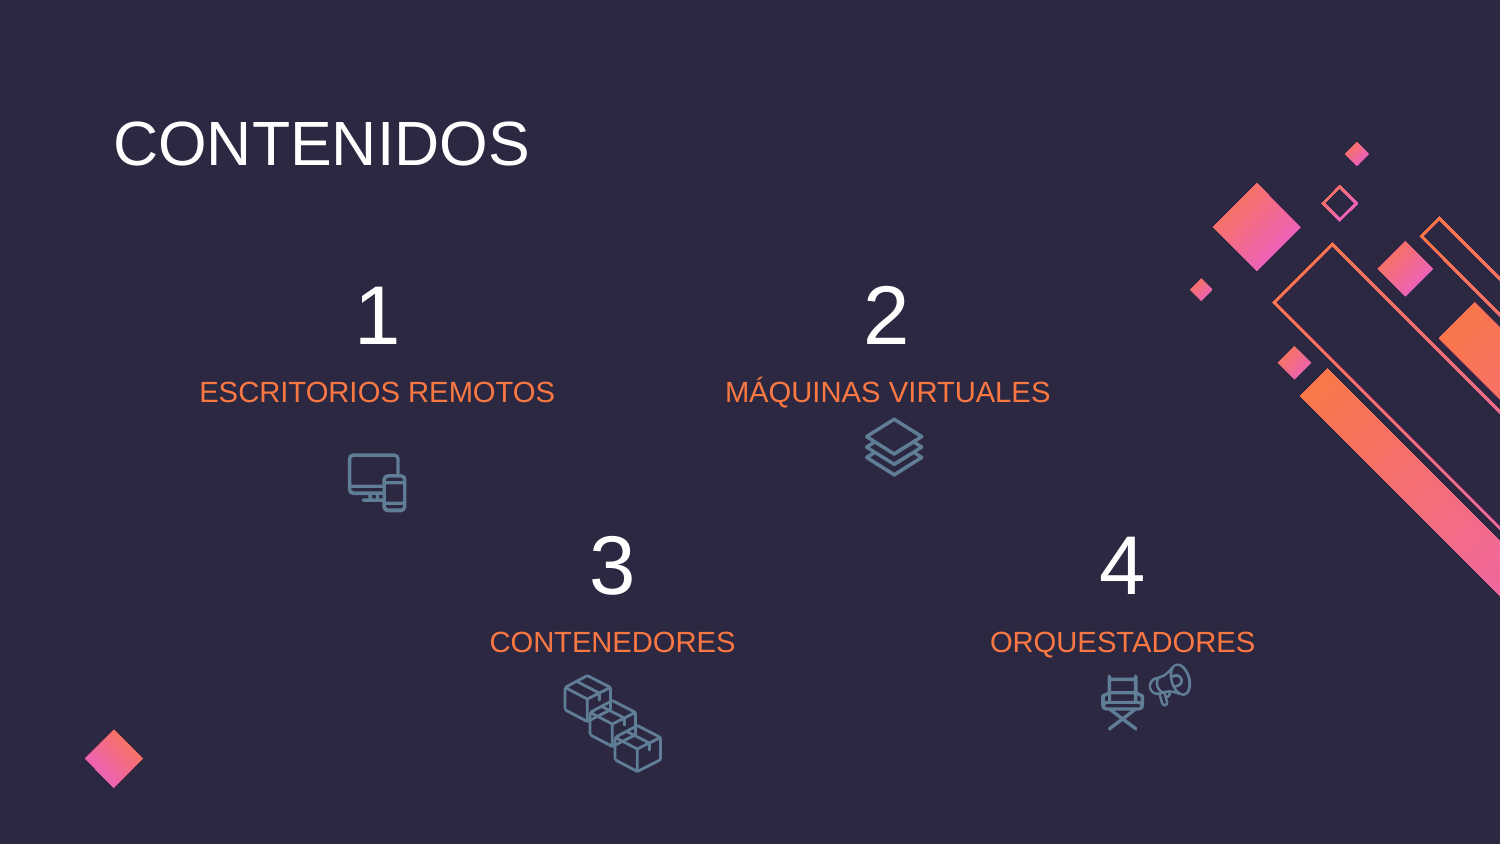

CONTENIDOS
2
# 1
ESCRITORIOS REMOTOS
MÁQUINAS VIRTUALES

3
4
CONTENEDORES
ORQUESTADORES